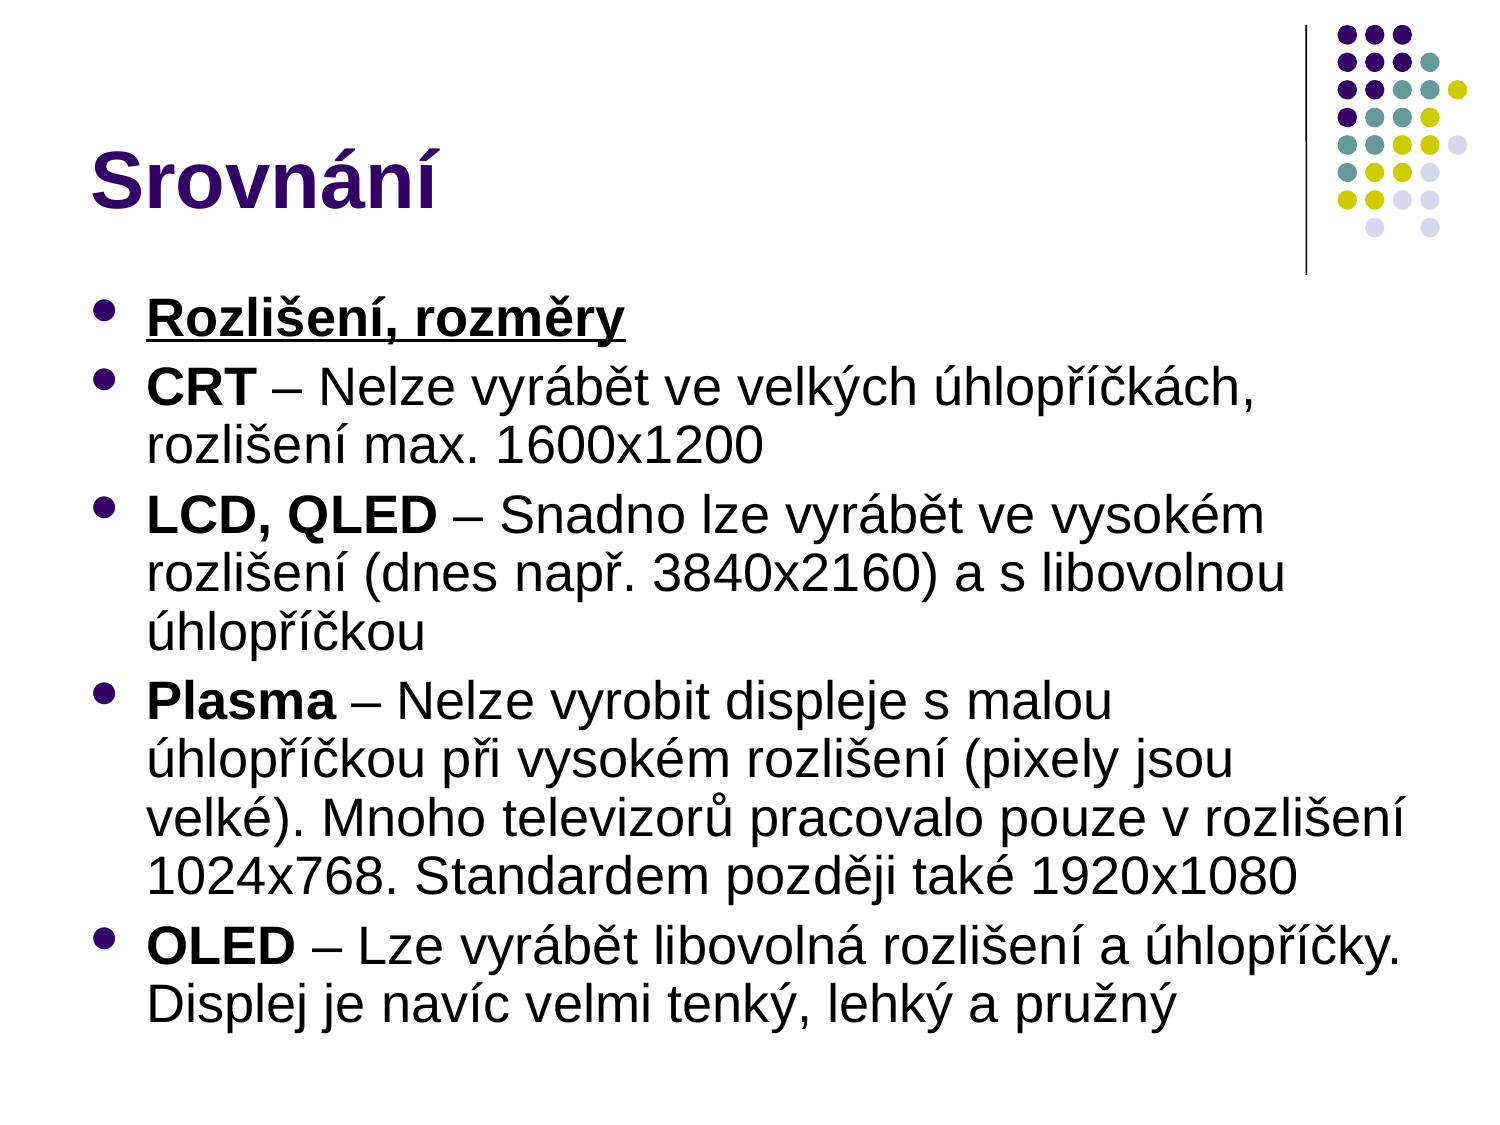

# Srovnání
Rozlišení, rozměry
CRT – Nelze vyrábět ve velkých úhlopříčkách, rozlišení max. 1600x1200
LCD, QLED – Snadno lze vyrábět ve vysokém rozlišení (dnes např. 3840x2160) a s libovolnou úhlopříčkou
Plasma – Nelze vyrobit displeje s malou úhlopříčkou při vysokém rozlišení (pixely jsou velké). Mnoho televizorů pracovalo pouze v rozlišení 1024x768. Standardem později také 1920x1080
OLED – Lze vyrábět libovolná rozlišení a úhlopříčky. Displej je navíc velmi tenký, lehký a pružný